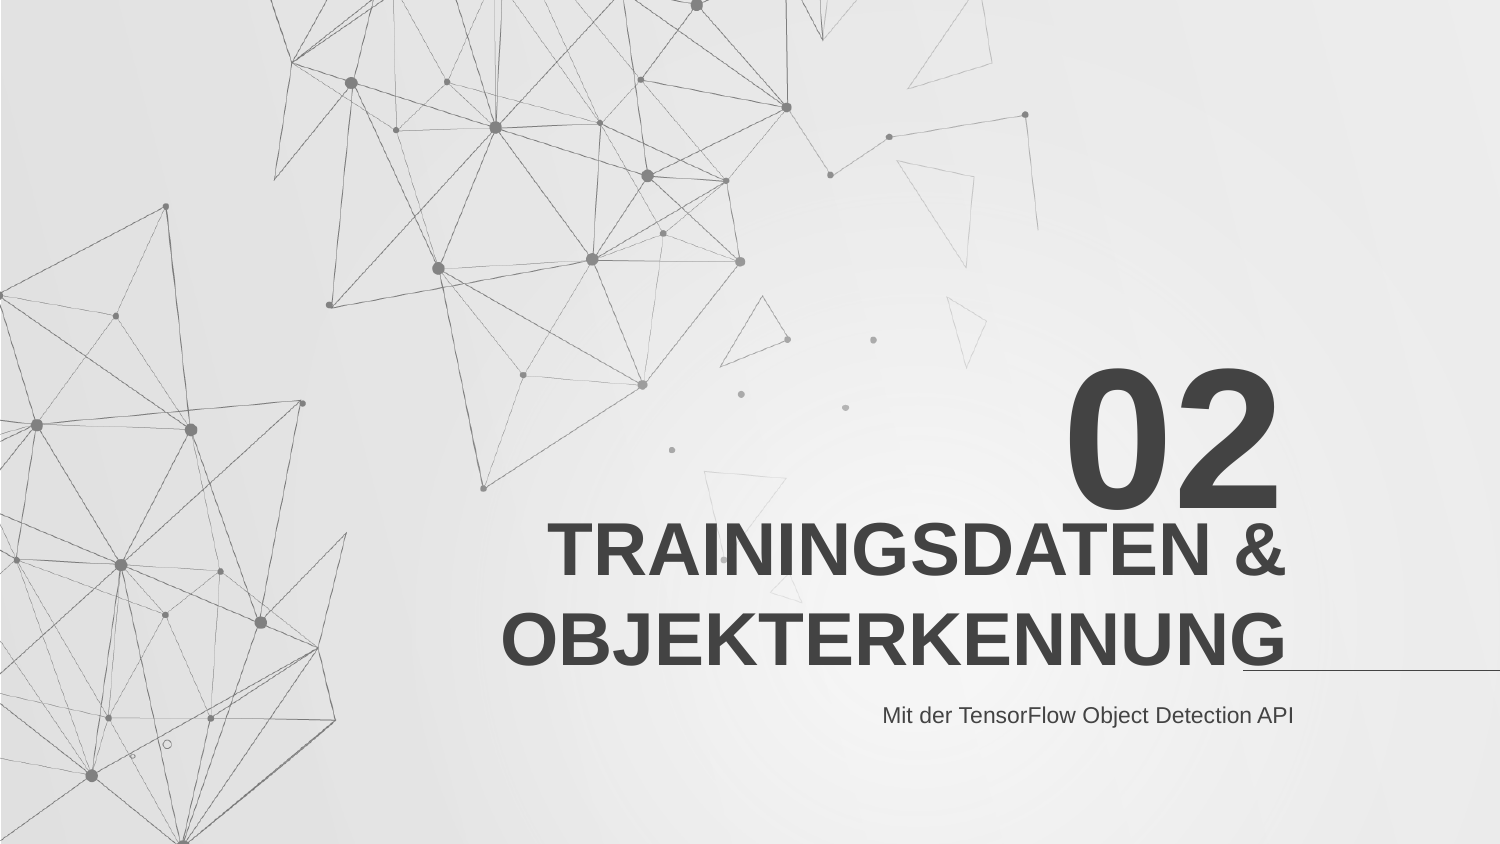

02
# TRAININGSDATEN & OBJEKTERKENNUNG
Mit der TensorFlow Object Detection API